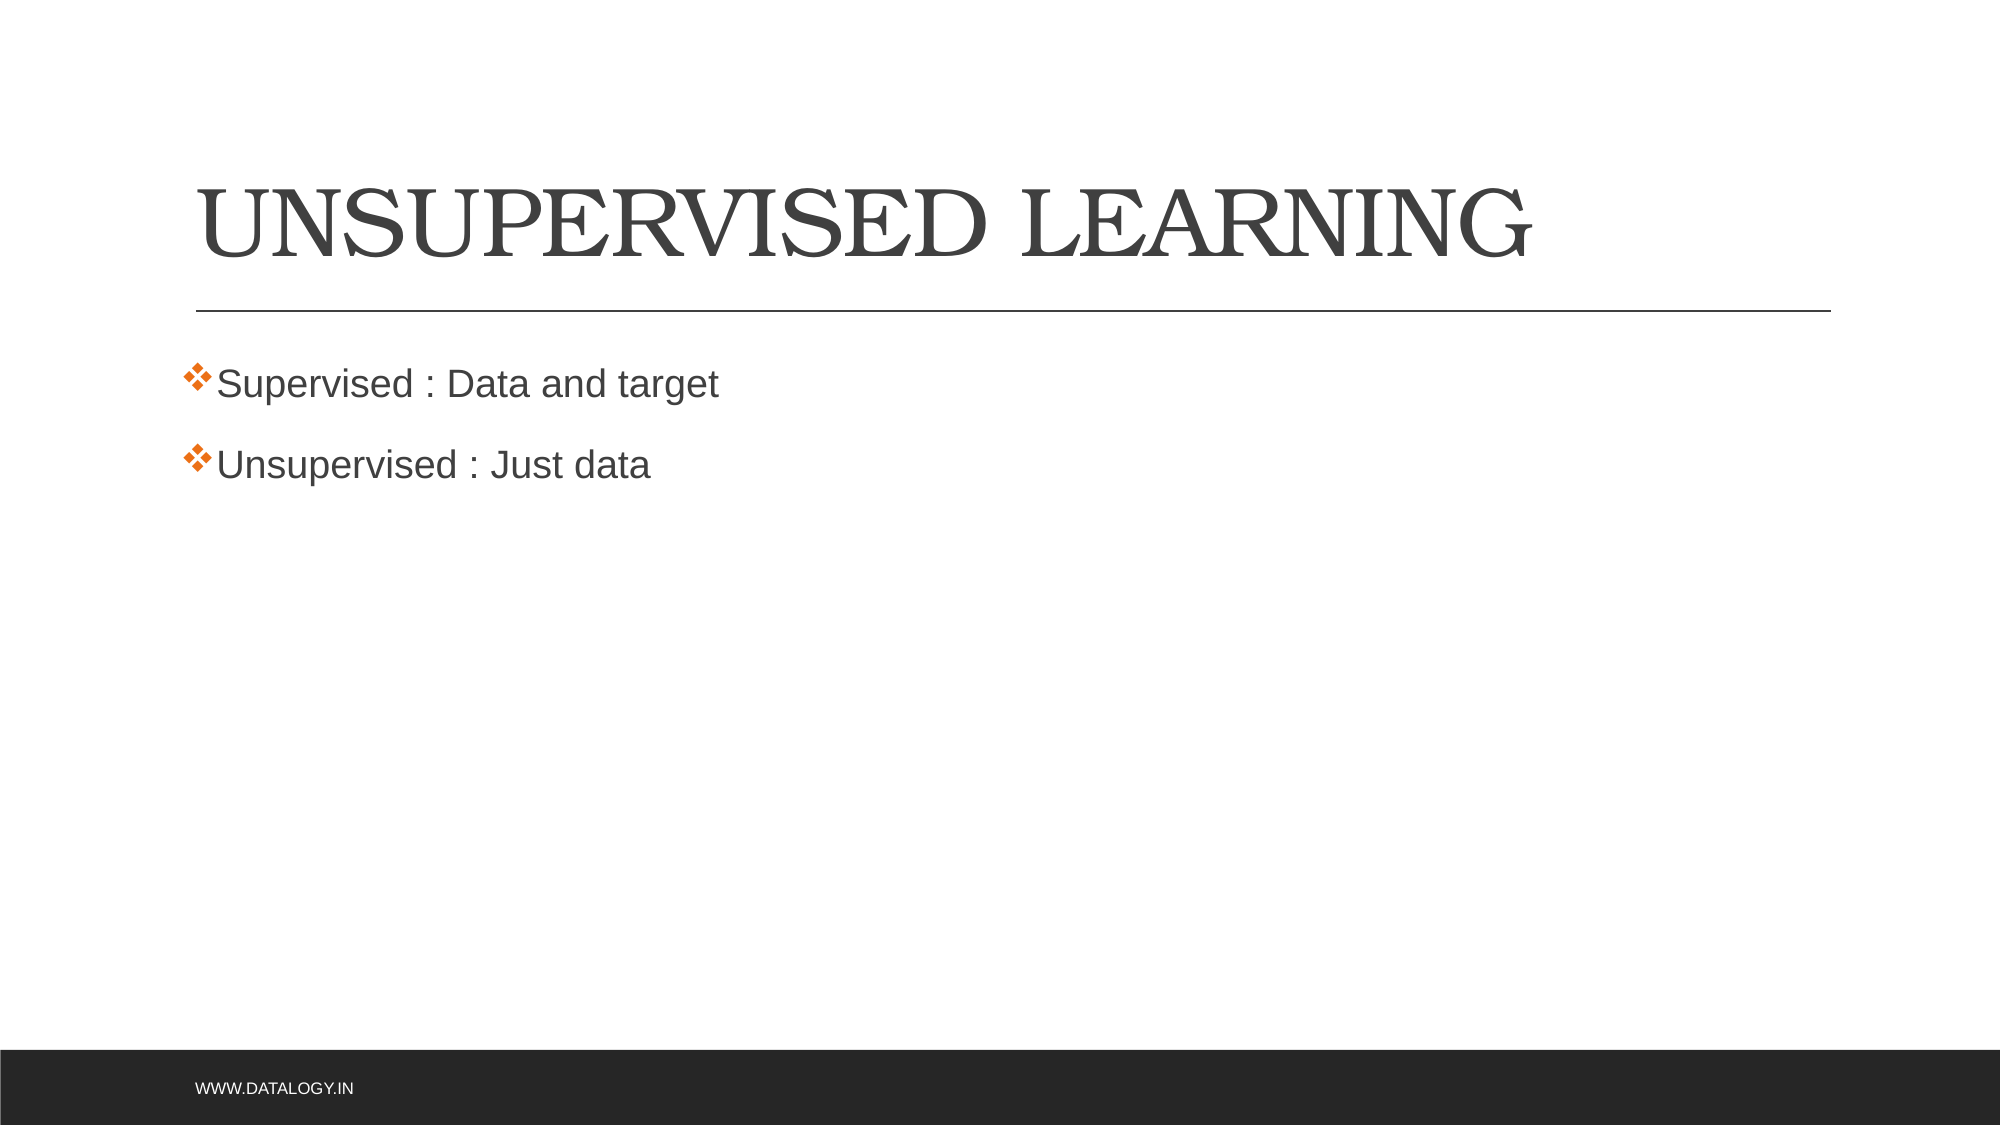

# UNSUPERVISED LEARNING
Supervised : Data and target
Unsupervised : Just data
www.datalogy.in